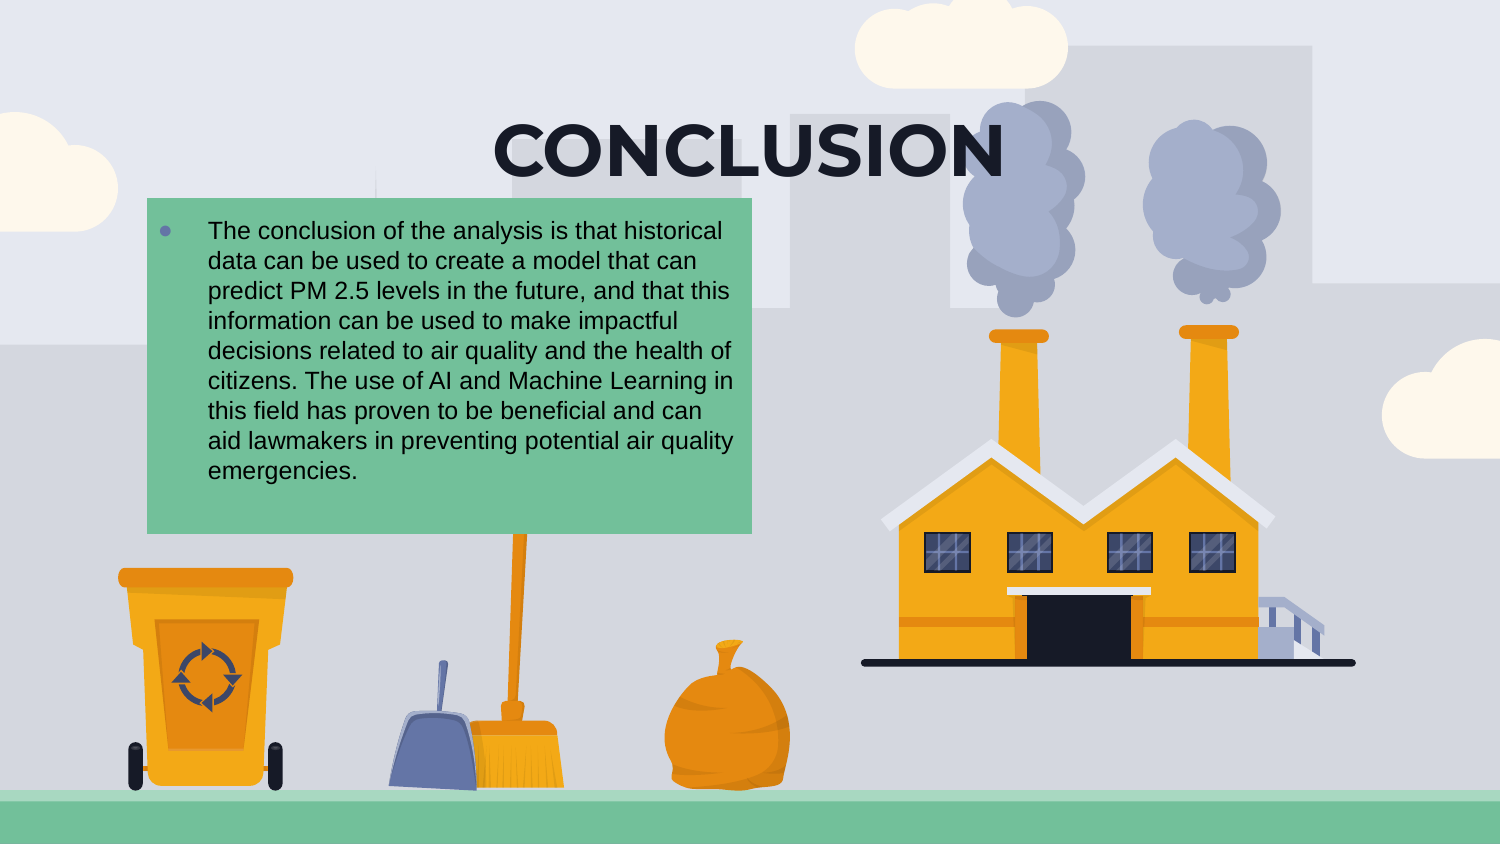

# CONCLUSION

The conclusion of the analysis is that historical data can be used to create a model that can predict PM 2.5 levels in the future, and that this information can be used to make impactful decisions related to air quality and the health of citizens. The use of AI and Machine Learning in this field has proven to be beneficial and can aid lawmakers in preventing potential air quality emergencies.